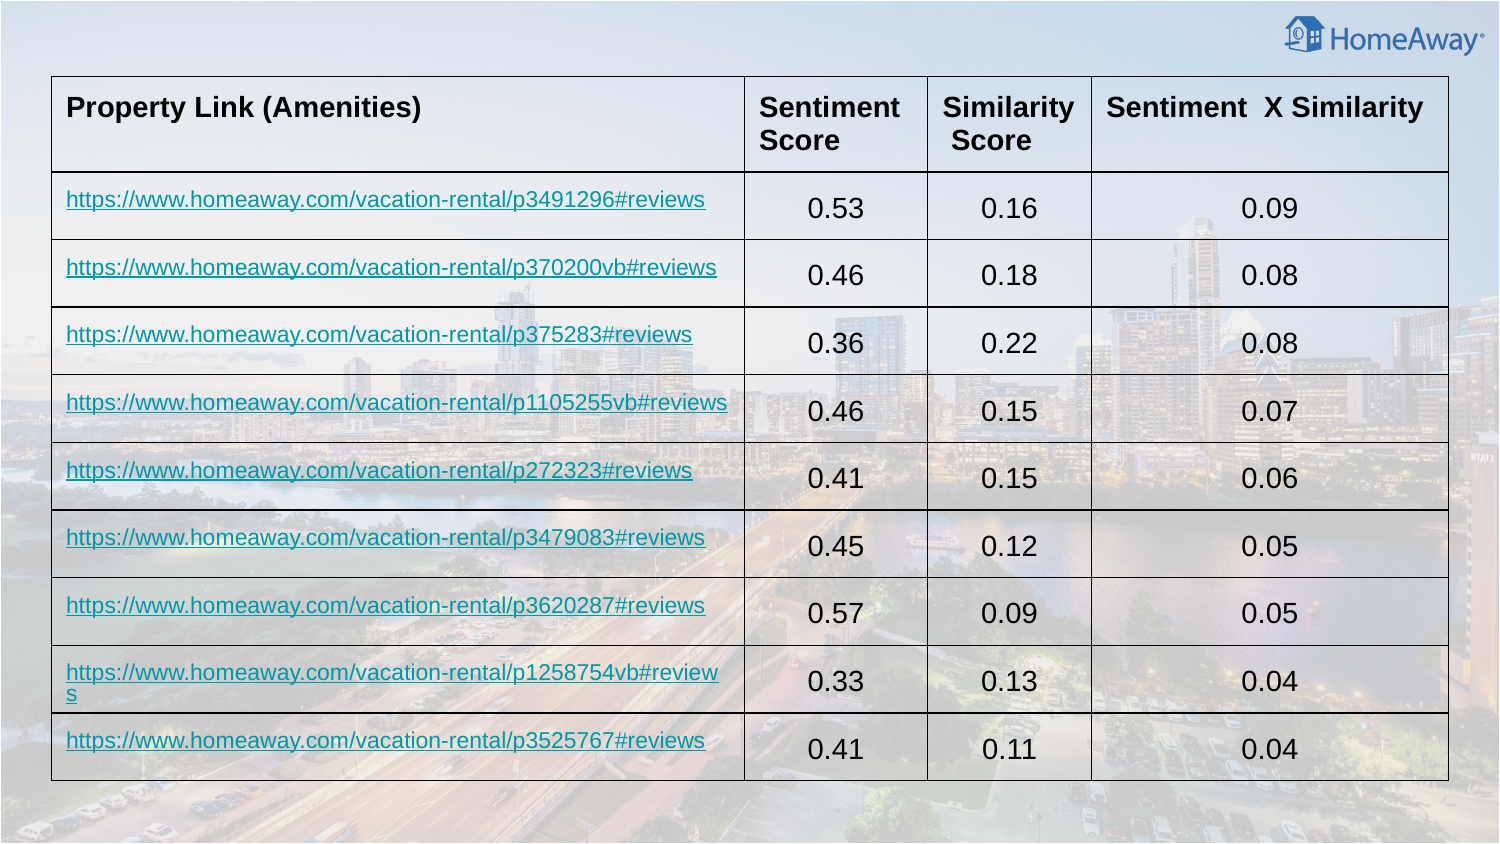

| Property Link (Amenities) | Sentiment Score | Similarity Score | Sentiment X Similarity |
| --- | --- | --- | --- |
| https://www.homeaway.com/vacation-rental/p3491296#reviews | 0.53 | 0.16 | 0.09 |
| https://www.homeaway.com/vacation-rental/p370200vb#reviews | 0.46 | 0.18 | 0.08 |
| https://www.homeaway.com/vacation-rental/p375283#reviews | 0.36 | 0.22 | 0.08 |
| https://www.homeaway.com/vacation-rental/p1105255vb#reviews | 0.46 | 0.15 | 0.07 |
| https://www.homeaway.com/vacation-rental/p272323#reviews | 0.41 | 0.15 | 0.06 |
| https://www.homeaway.com/vacation-rental/p3479083#reviews | 0.45 | 0.12 | 0.05 |
| https://www.homeaway.com/vacation-rental/p3620287#reviews | 0.57 | 0.09 | 0.05 |
| https://www.homeaway.com/vacation-rental/p1258754vb#reviews | 0.33 | 0.13 | 0.04 |
| https://www.homeaway.com/vacation-rental/p3525767#reviews | 0.41 | 0.11 | 0.04 |